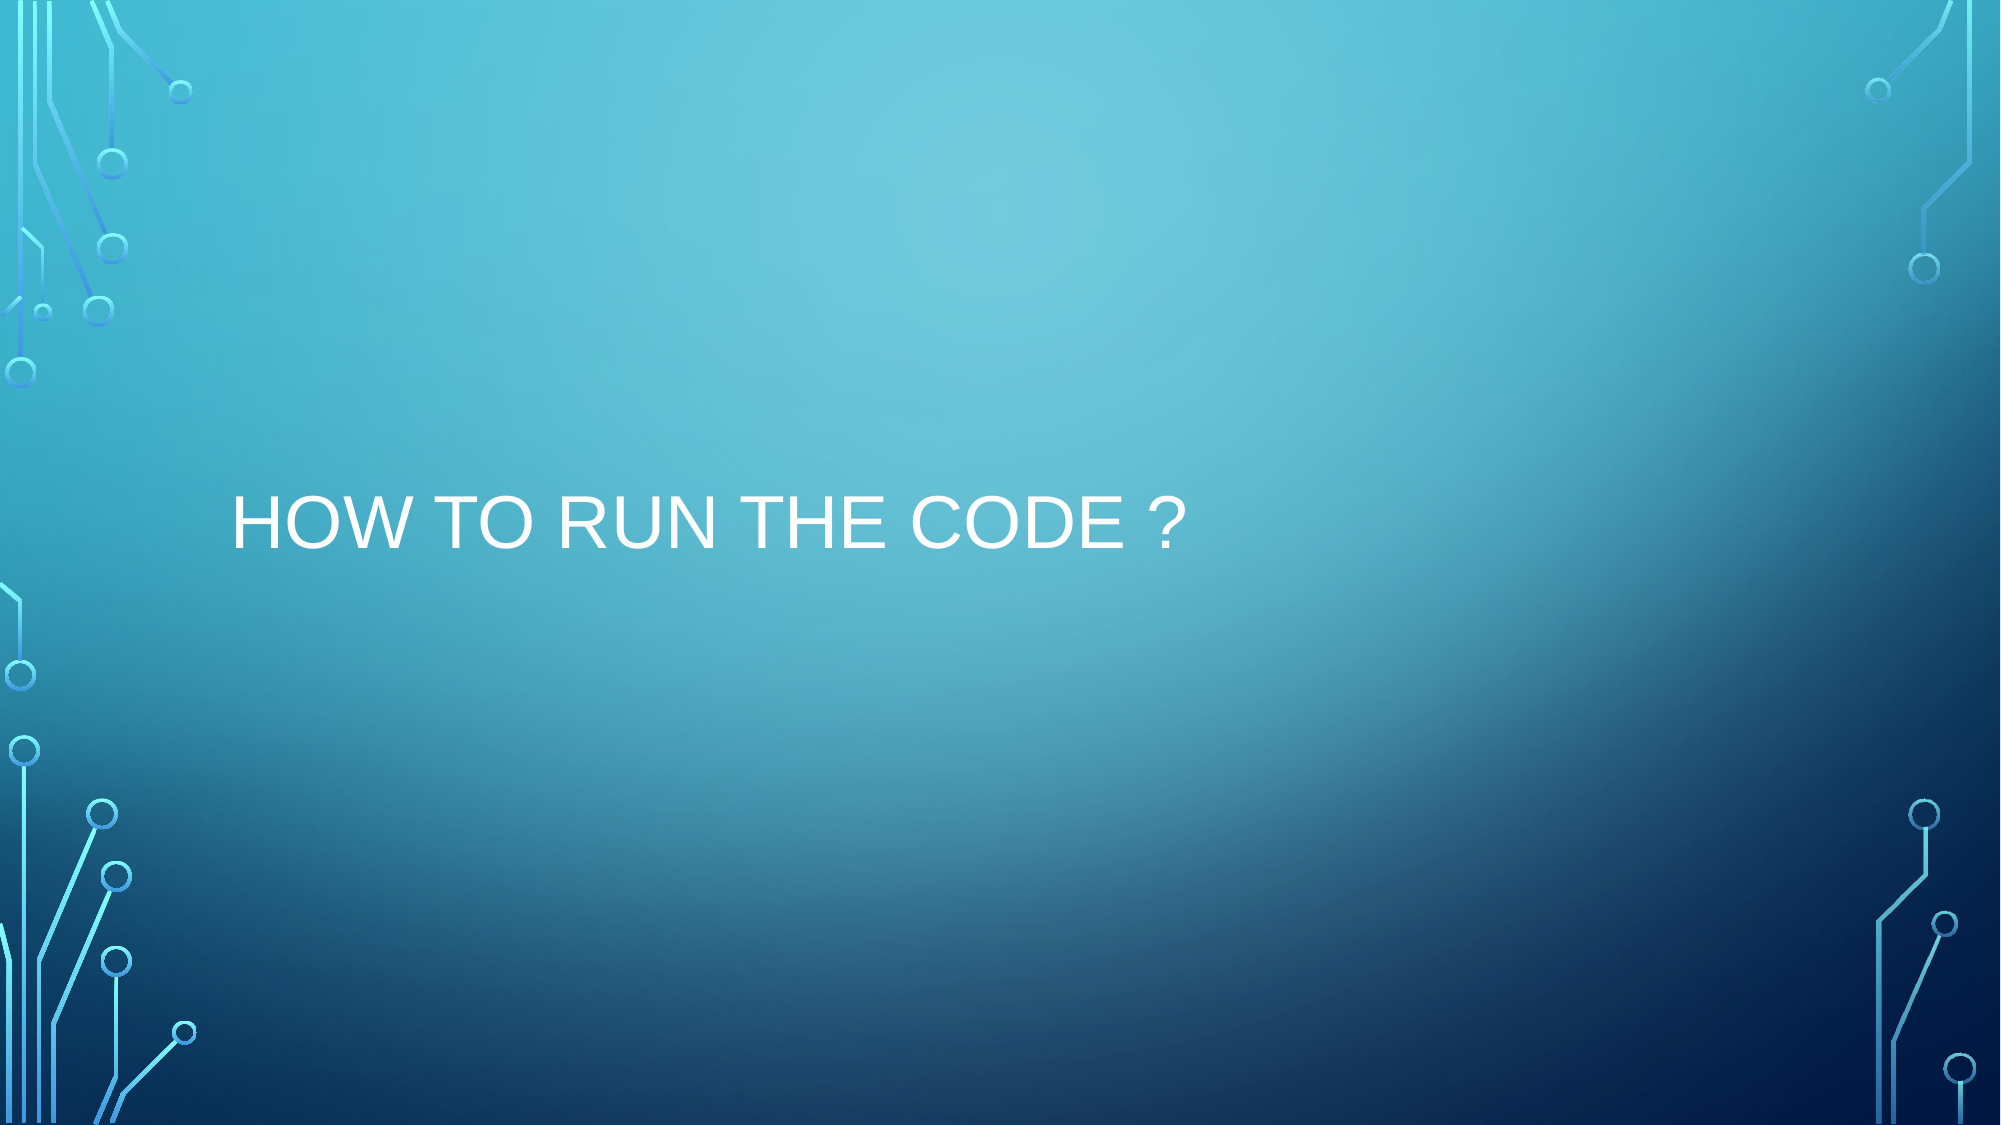

# How to run the code ?